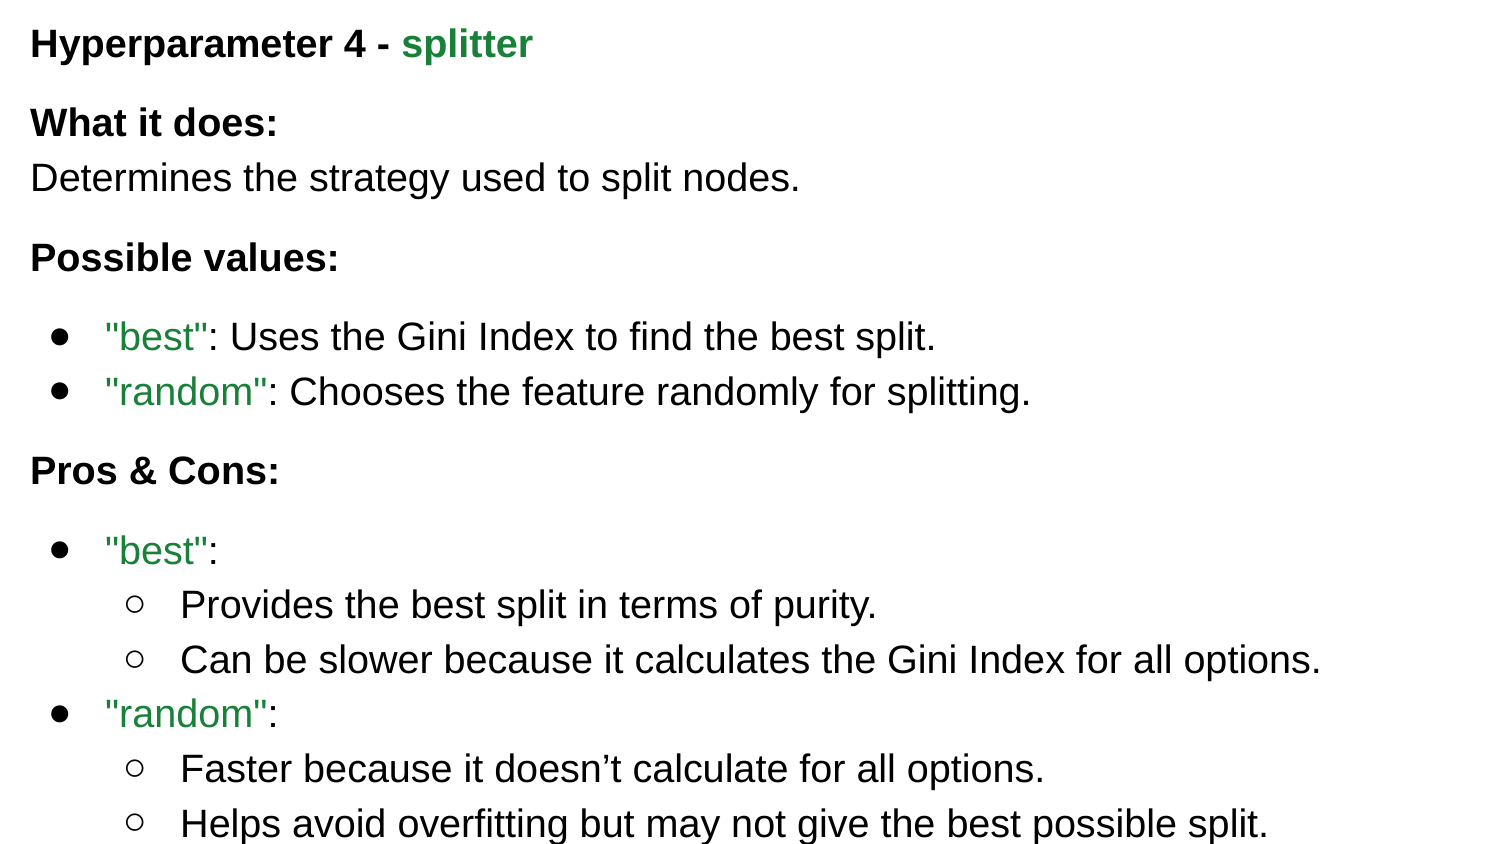

Hyperparameter 4 - splitter
What it does:
Determines the strategy used to split nodes.
Possible values:
"best": Uses the Gini Index to find the best split.
"random": Chooses the feature randomly for splitting.
Pros & Cons:
"best":
Provides the best split in terms of purity.
Can be slower because it calculates the Gini Index for all options.
"random":
Faster because it doesn’t calculate for all options.
Helps avoid overfitting but may not give the best possible split.